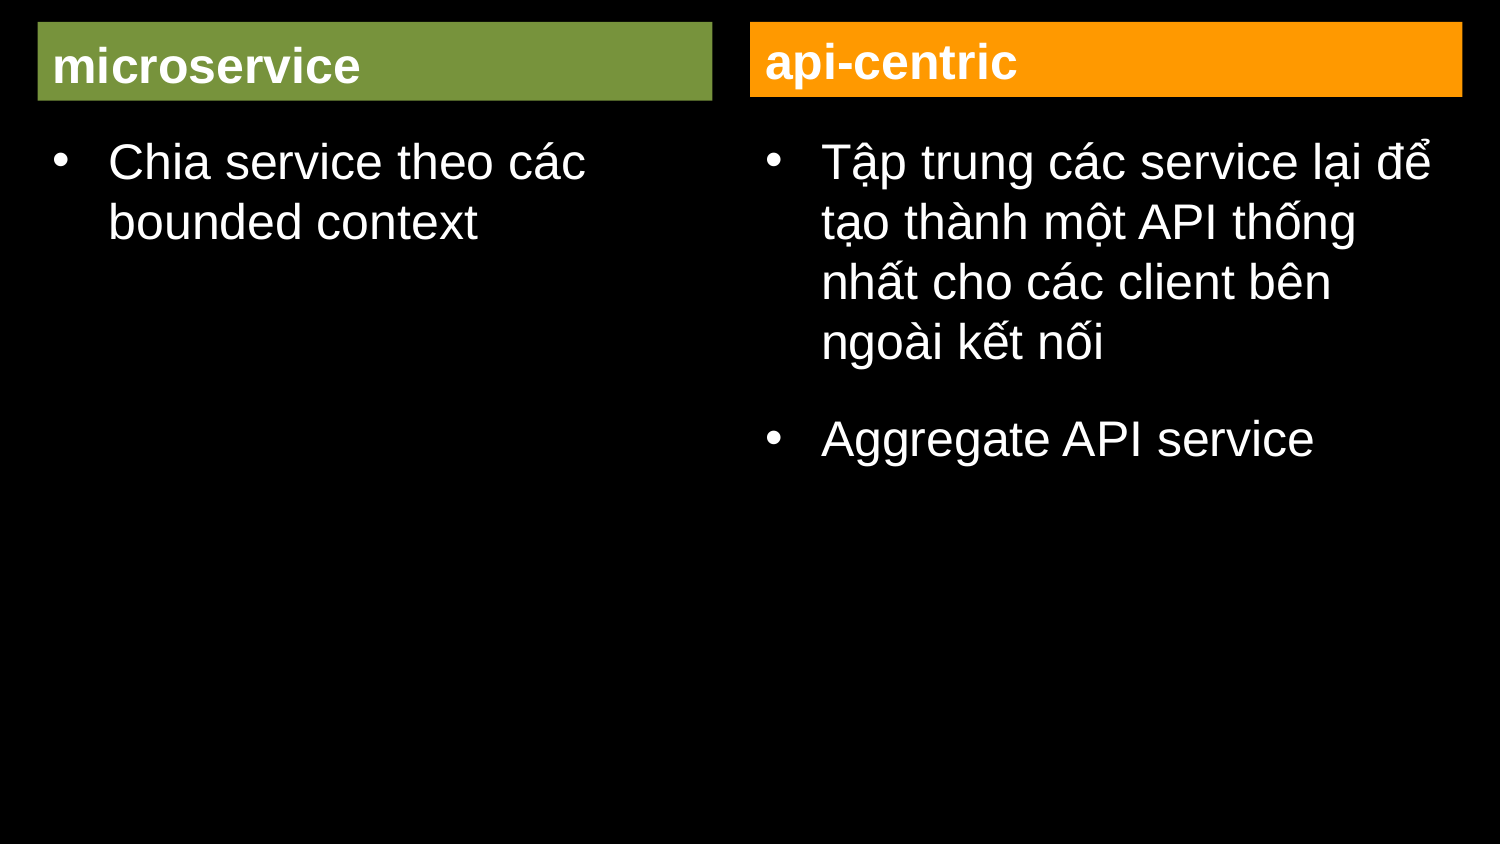

microservice
api-centric
Chia service theo các bounded context

Tập trung các service lại để tạo thành một API thống nhất cho các client bên ngoài kết nối
Aggregate API service